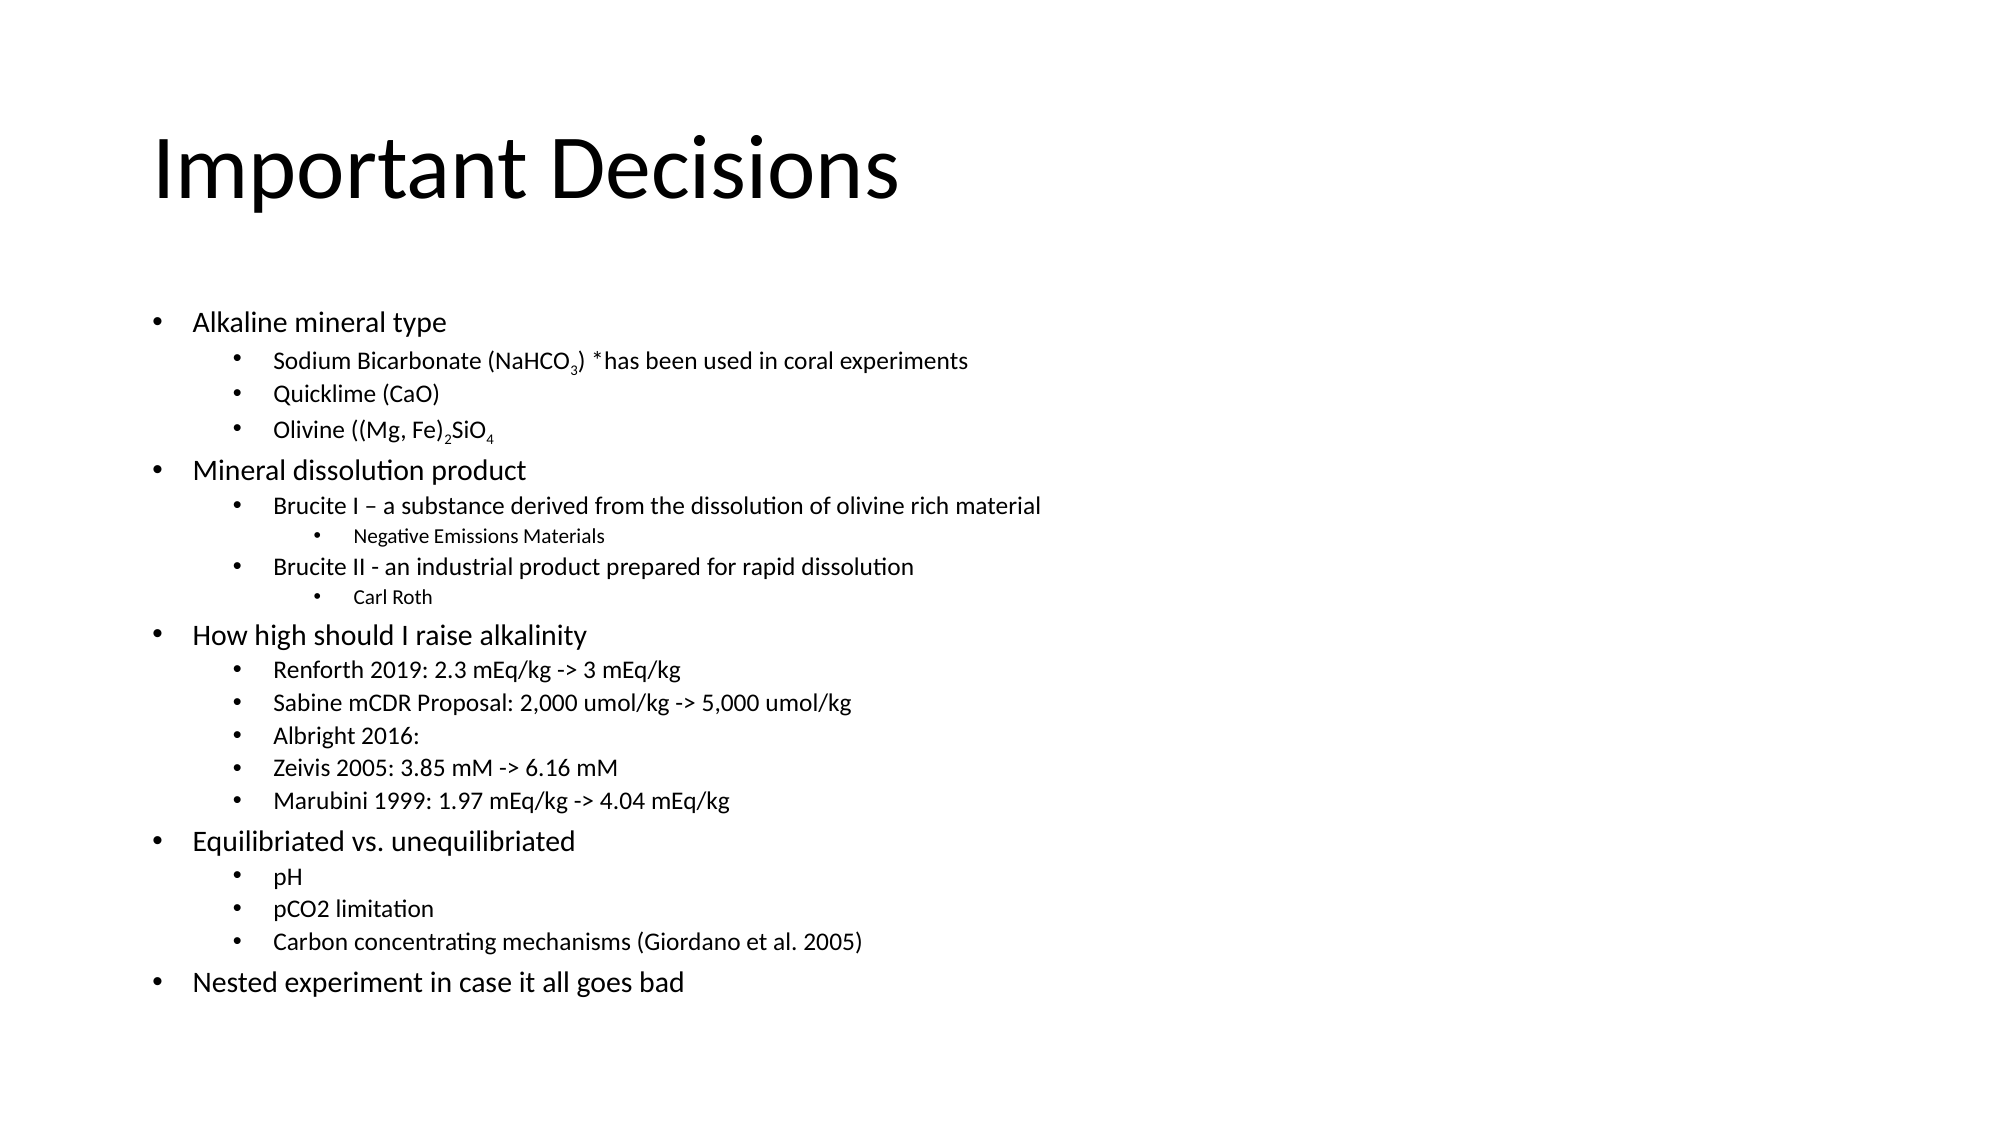

# Important Decisions
Alkaline mineral type
Sodium Bicarbonate (NaHCO3) *has been used in coral experiments
Quicklime (CaO)
Olivine ((Mg, Fe)2SiO4
Mineral dissolution product
Brucite I – a substance derived from the dissolution of olivine rich material
Negative Emissions Materials
Brucite II - an industrial product prepared for rapid dissolution
Carl Roth
How high should I raise alkalinity
Renforth 2019: 2.3 mEq/kg -> 3 mEq/kg
Sabine mCDR Proposal: 2,000 umol/kg -> 5,000 umol/kg
Albright 2016:
Zeivis 2005: 3.85 mM -> 6.16 mM
Marubini 1999: 1.97 mEq/kg -> 4.04 mEq/kg
Equilibriated vs. unequilibriated
pH
pCO2 limitation
Carbon concentrating mechanisms (Giordano et al. 2005)
Nested experiment in case it all goes bad